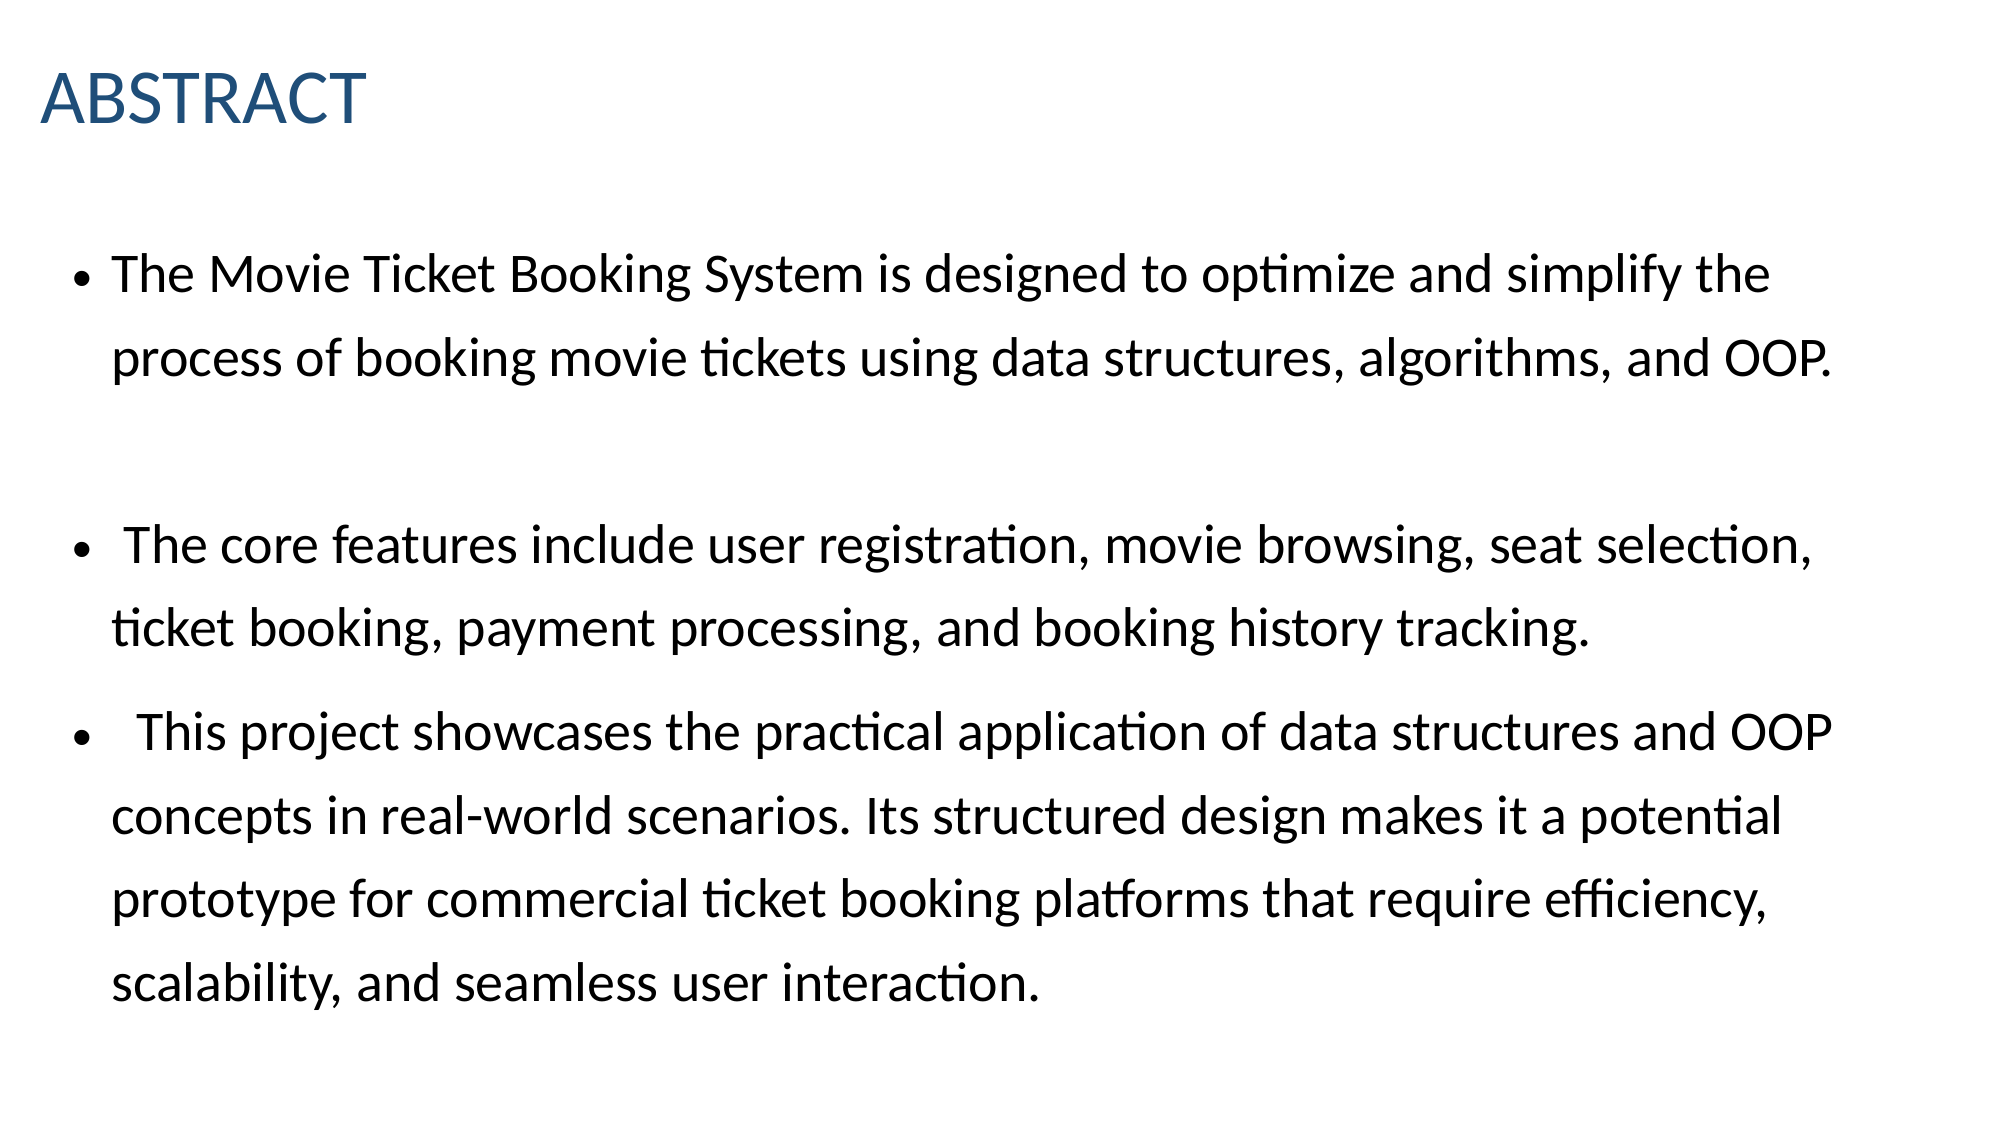

# ABSTRACT
The Movie Ticket Booking System is designed to optimize and simplify the process of booking movie tickets using data structures, algorithms, and OOP.
 The core features include user registration, movie browsing, seat selection, ticket booking, payment processing, and booking history tracking.
  This project showcases the practical application of data structures and OOP concepts in real-world scenarios. Its structured design makes it a potential prototype for commercial ticket booking platforms that require efficiency, scalability, and seamless user interaction.